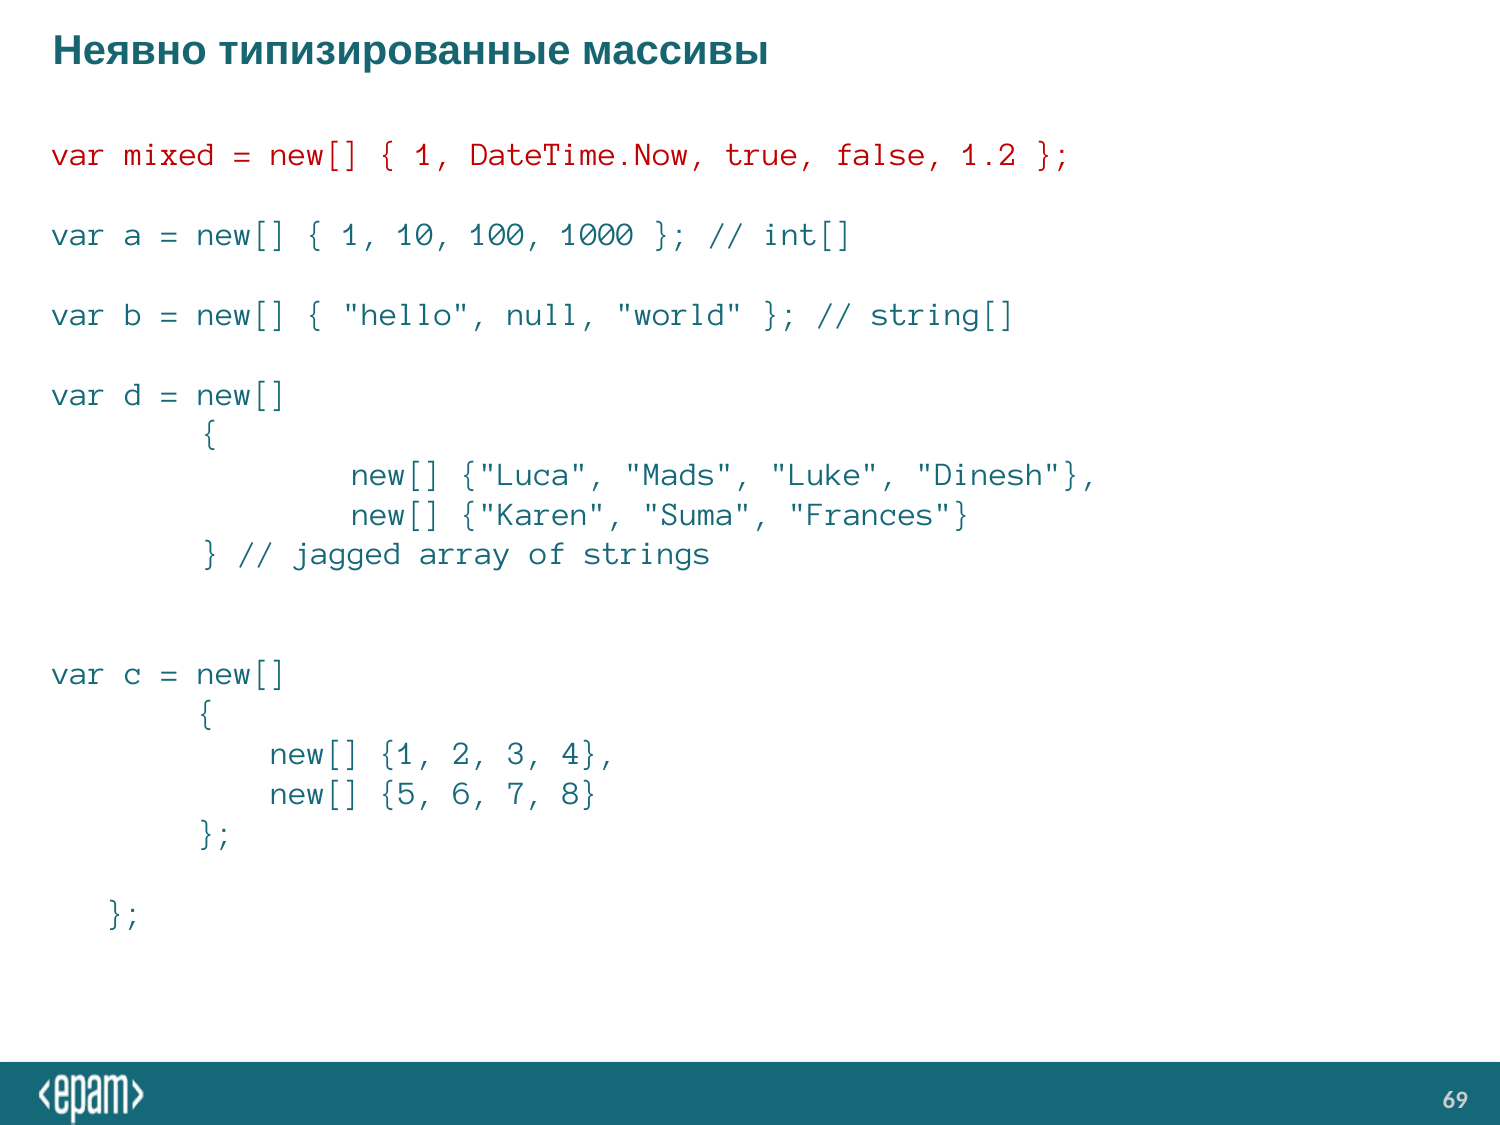

# Неявно типизированные массивы
var mixed = new[] { 1, DateTime.Now, true, false, 1.2 };

var a = new[] { 1, 10, 100, 1000 }; // int[]

var b = new[] { "hello", null, "world" }; // string[]

var d = new[]
	{
      		new[] {"Luca", "Mads", "Luke", "Dinesh"},
      		new[] {"Karen", "Suma", "Frances"}
	} // jagged array of strings

var c = new[]
        {
            new[] {1, 2, 3, 4},
            new[] {5, 6, 7, 8}
        };

   };